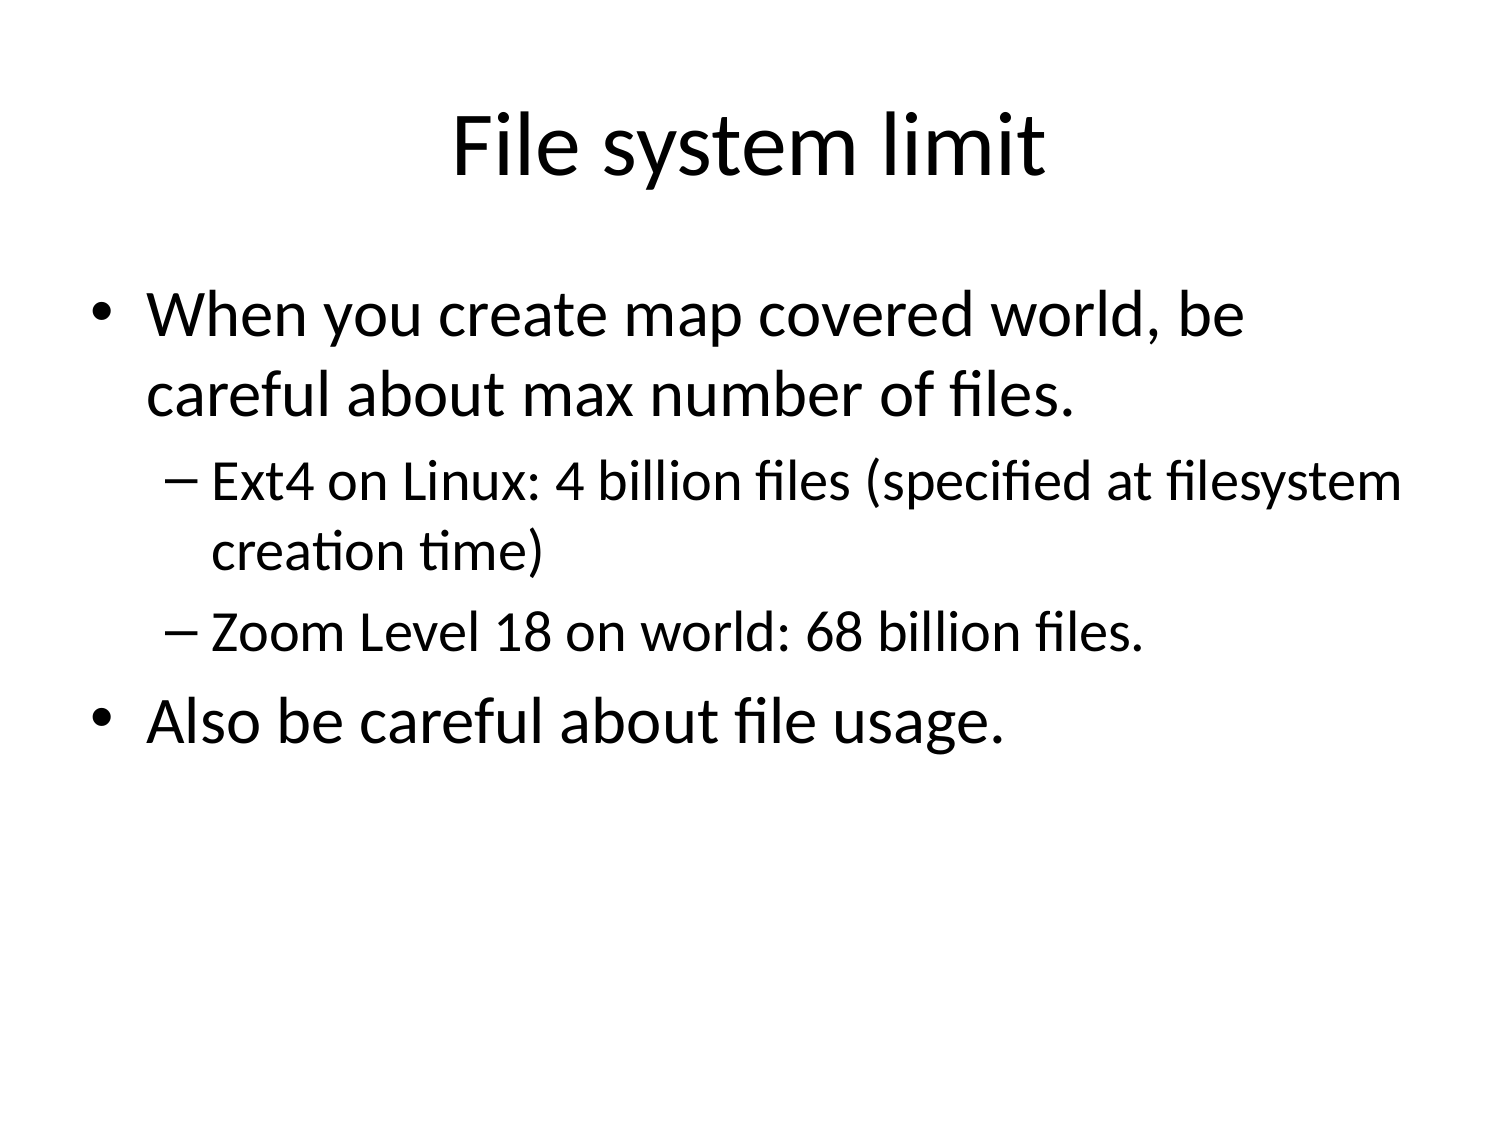

# File system limit
When you create map covered world, be careful about max number of files.
Ext4 on Linux: 4 billion files (specified at filesystem creation time)
Zoom Level 18 on world: 68 billion files.
Also be careful about file usage.